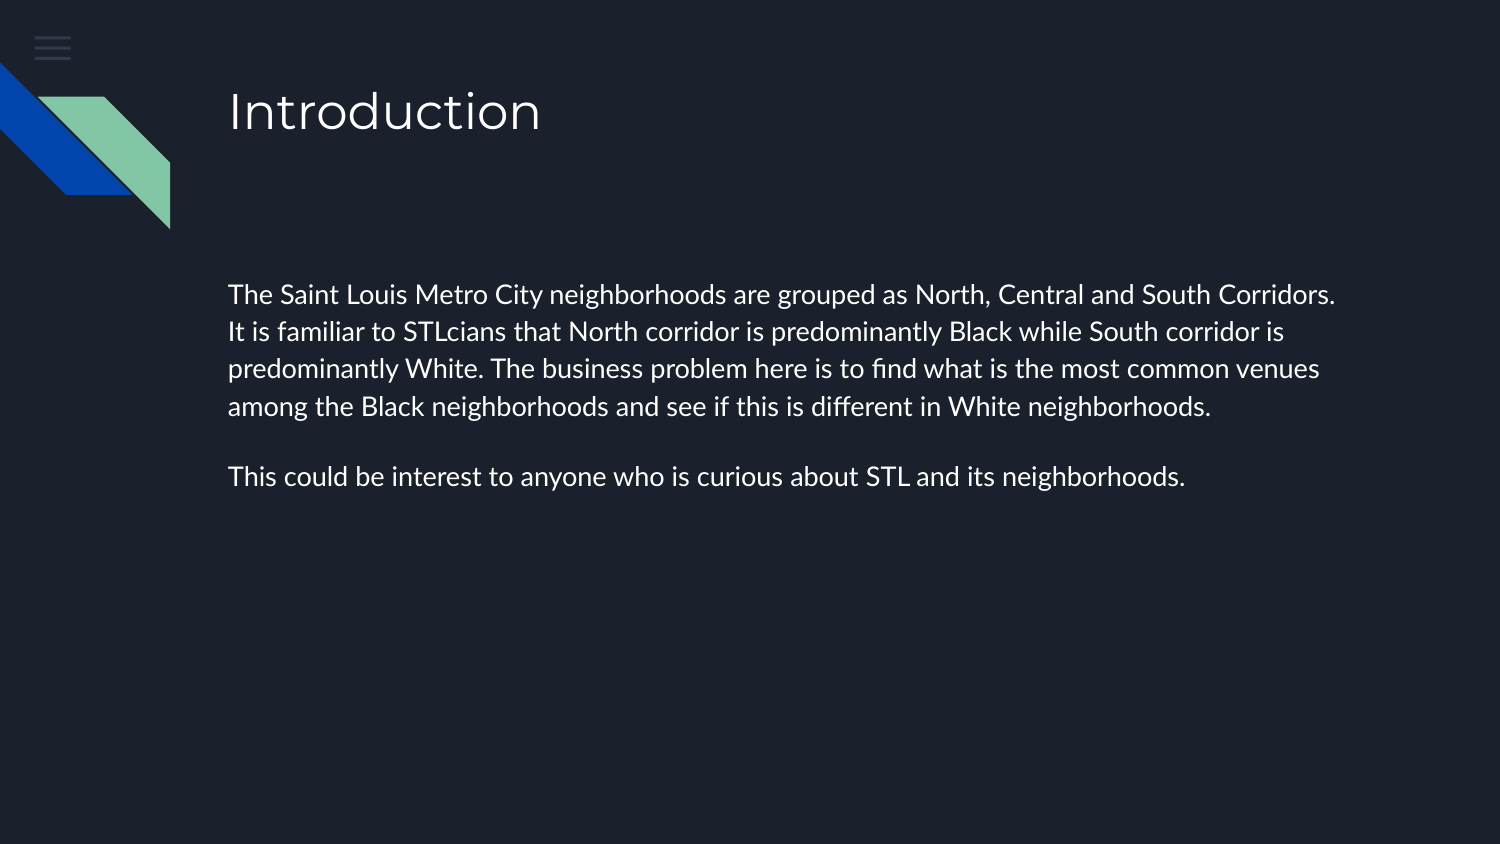

# Introduction
The Saint Louis Metro City neighborhoods are grouped as North, Central and South Corridors. It is familiar to STLcians that North corridor is predominantly Black while South corridor is predominantly White. The business problem here is to find what is the most common venues among the Black neighborhoods and see if this is different in White neighborhoods.
This could be interest to anyone who is curious about STL and its neighborhoods.